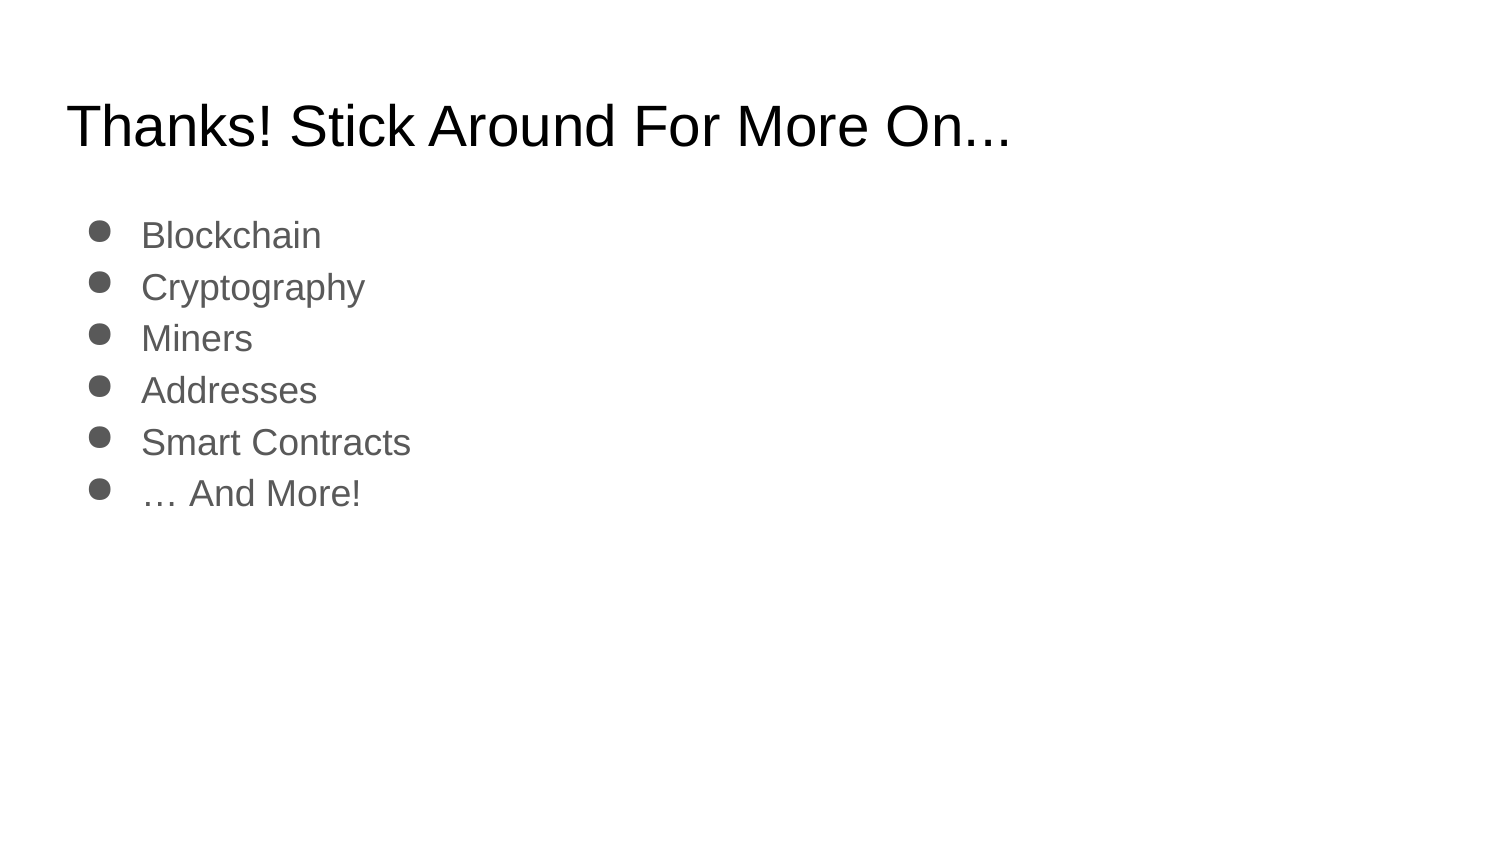

# Thanks! Stick Around For More On...
Blockchain
Cryptography
Miners
Addresses
Smart Contracts
… And More!